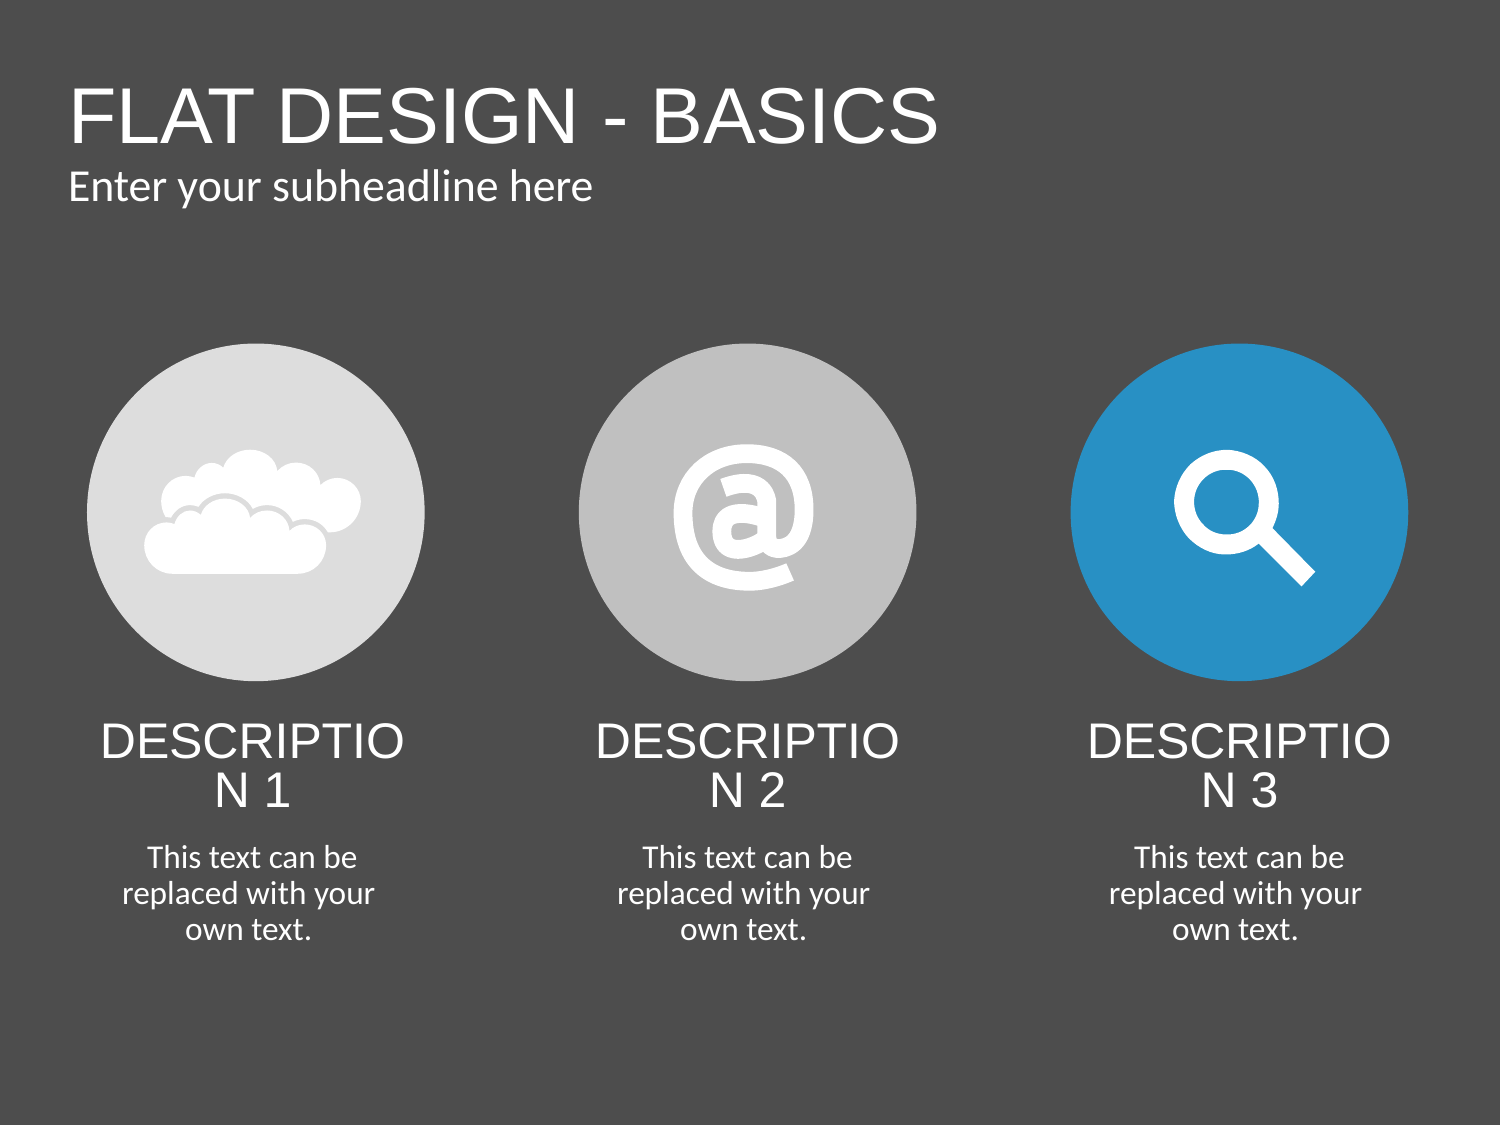

# FLAT DESIGN - BASICS
Enter your subheadline here

DESCRIPTION 1
This text can be replaced with your
own text.
DESCRIPTION 2
This text can be replaced with your
own text.
DESCRIPTION 3
This text can be replaced with your
own text.